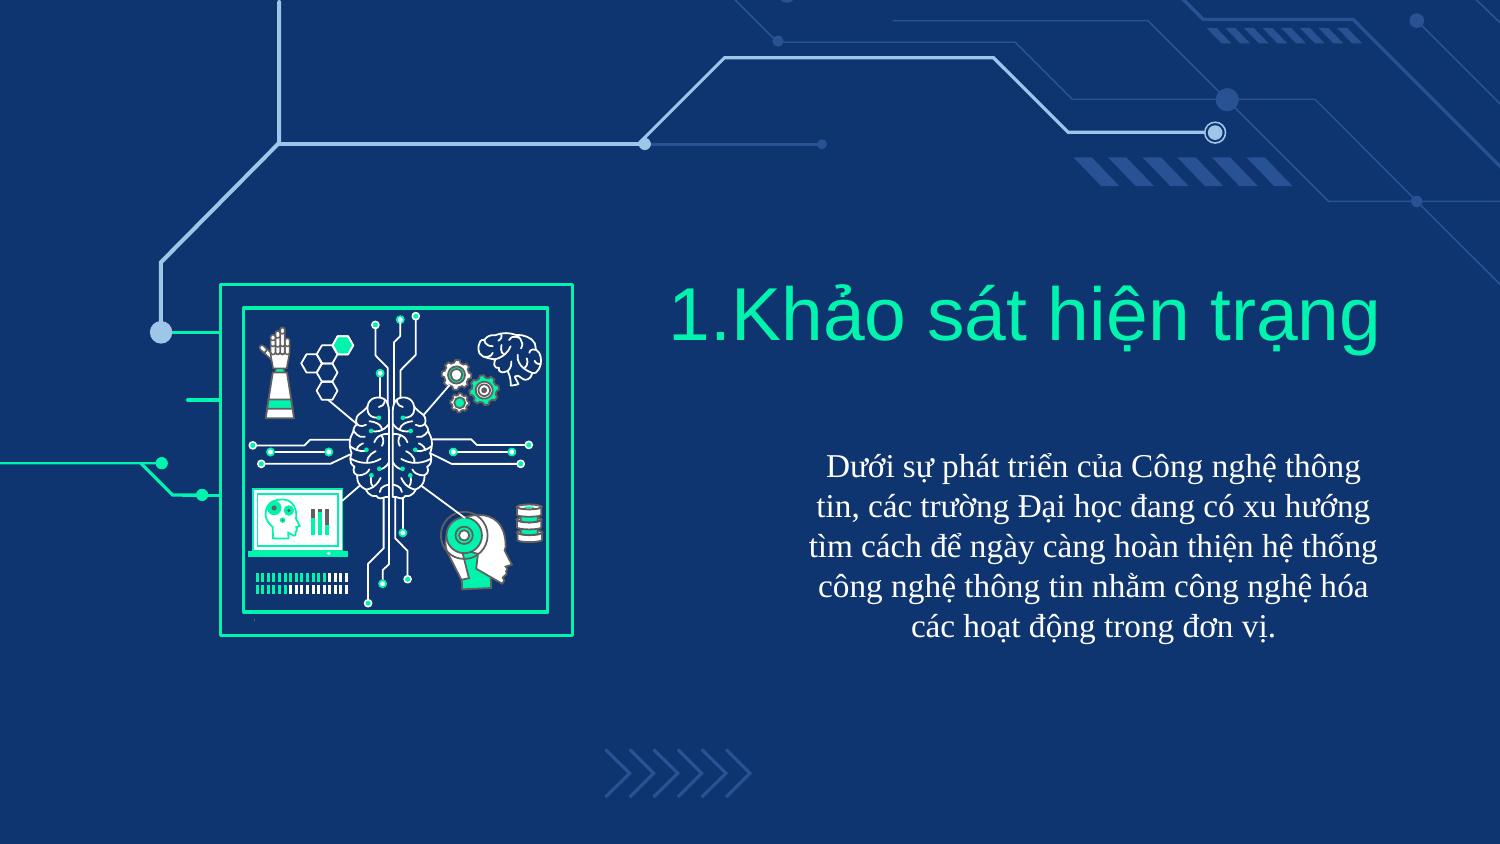

# 1.Khảo sát hiện trạng

Dưới sự phát triển của Công nghệ thông tin, các trường Đại học đang có xu hướng tìm cách để ngày càng hoàn thiện hệ thống công nghệ thông tin nhằm công nghệ hóa các hoạt động trong đơn vị.